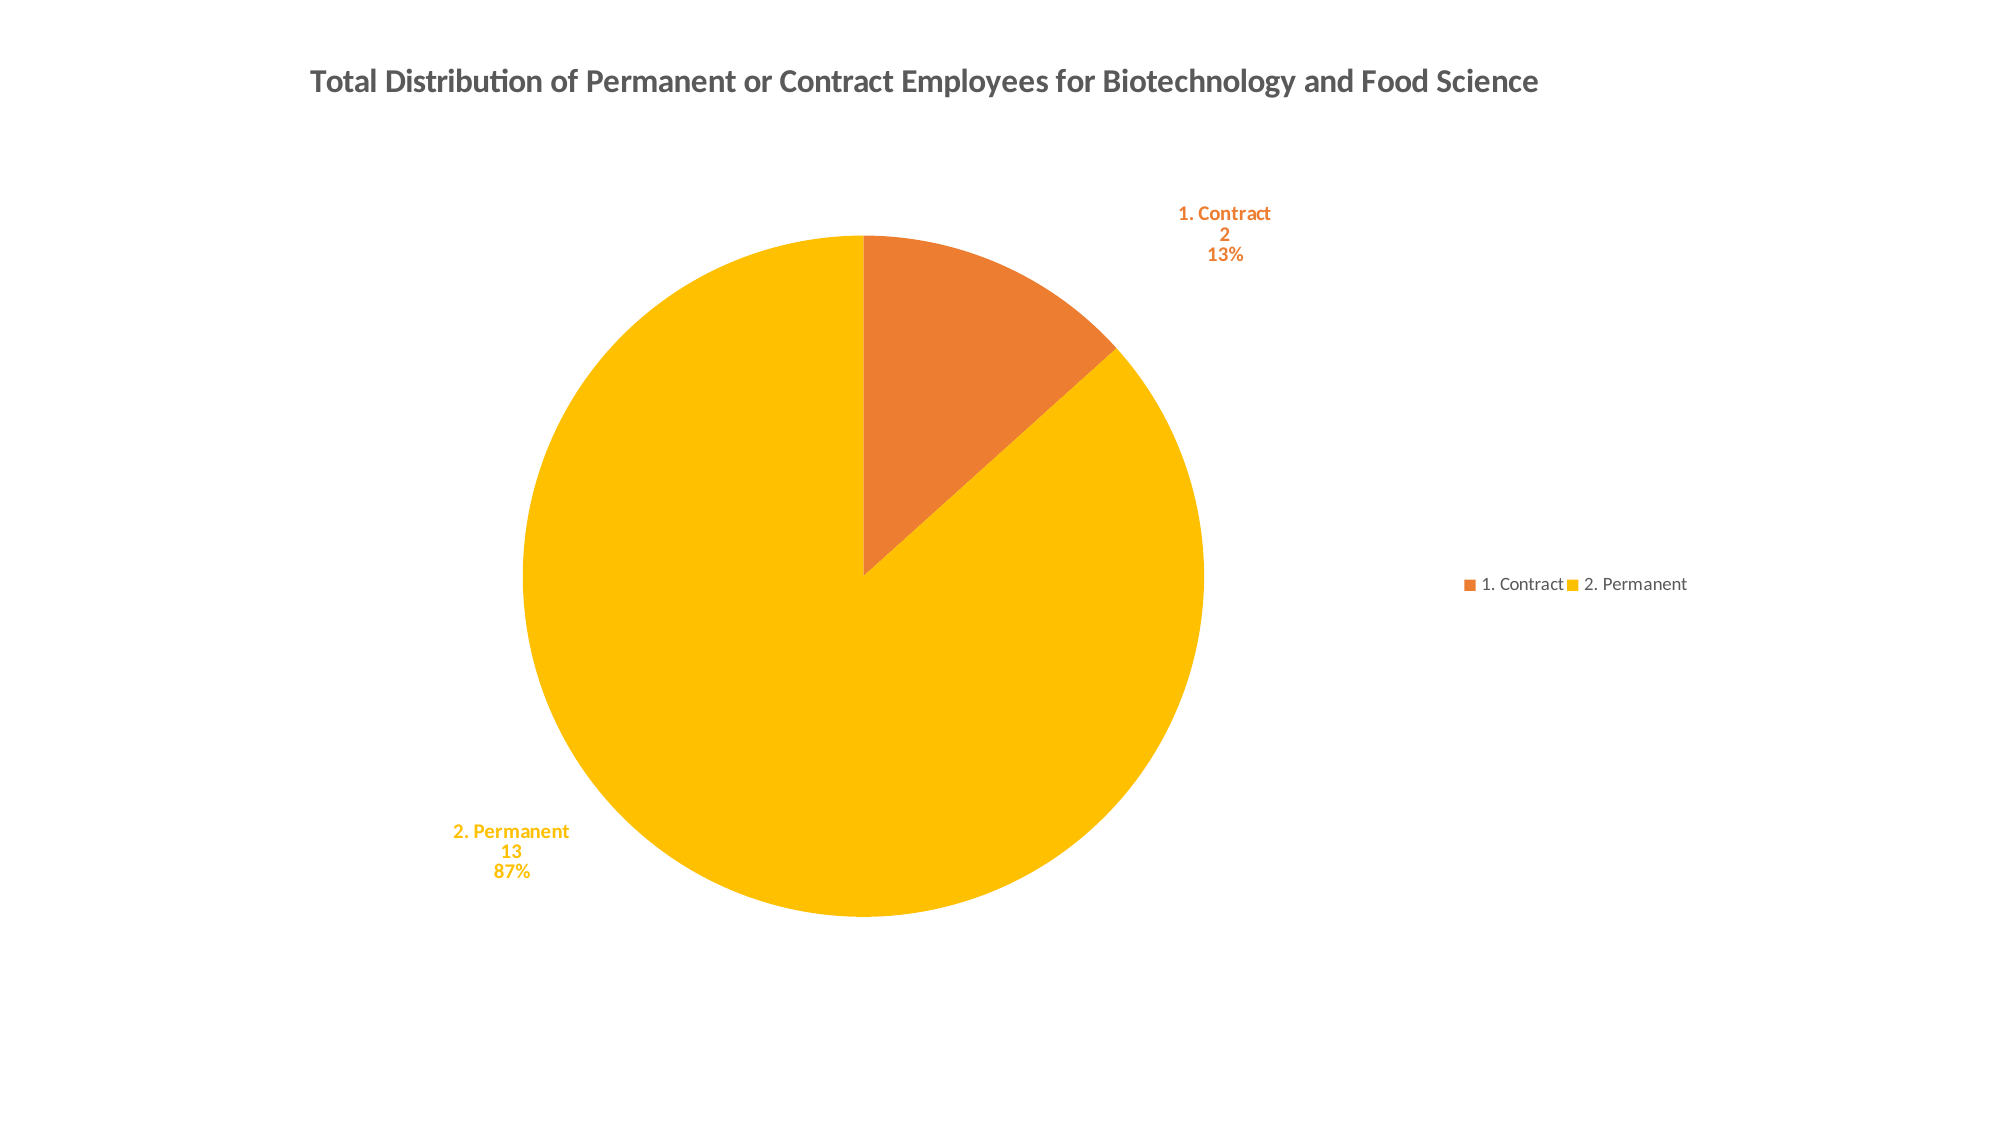

### Chart: Total Distribution of Permanent or Contract Employees for Biotechnology and Food Science

| Category | Total |
|---|---|
| 1. Contract | 2.0 |
| 2. Permanent | 13.0 |